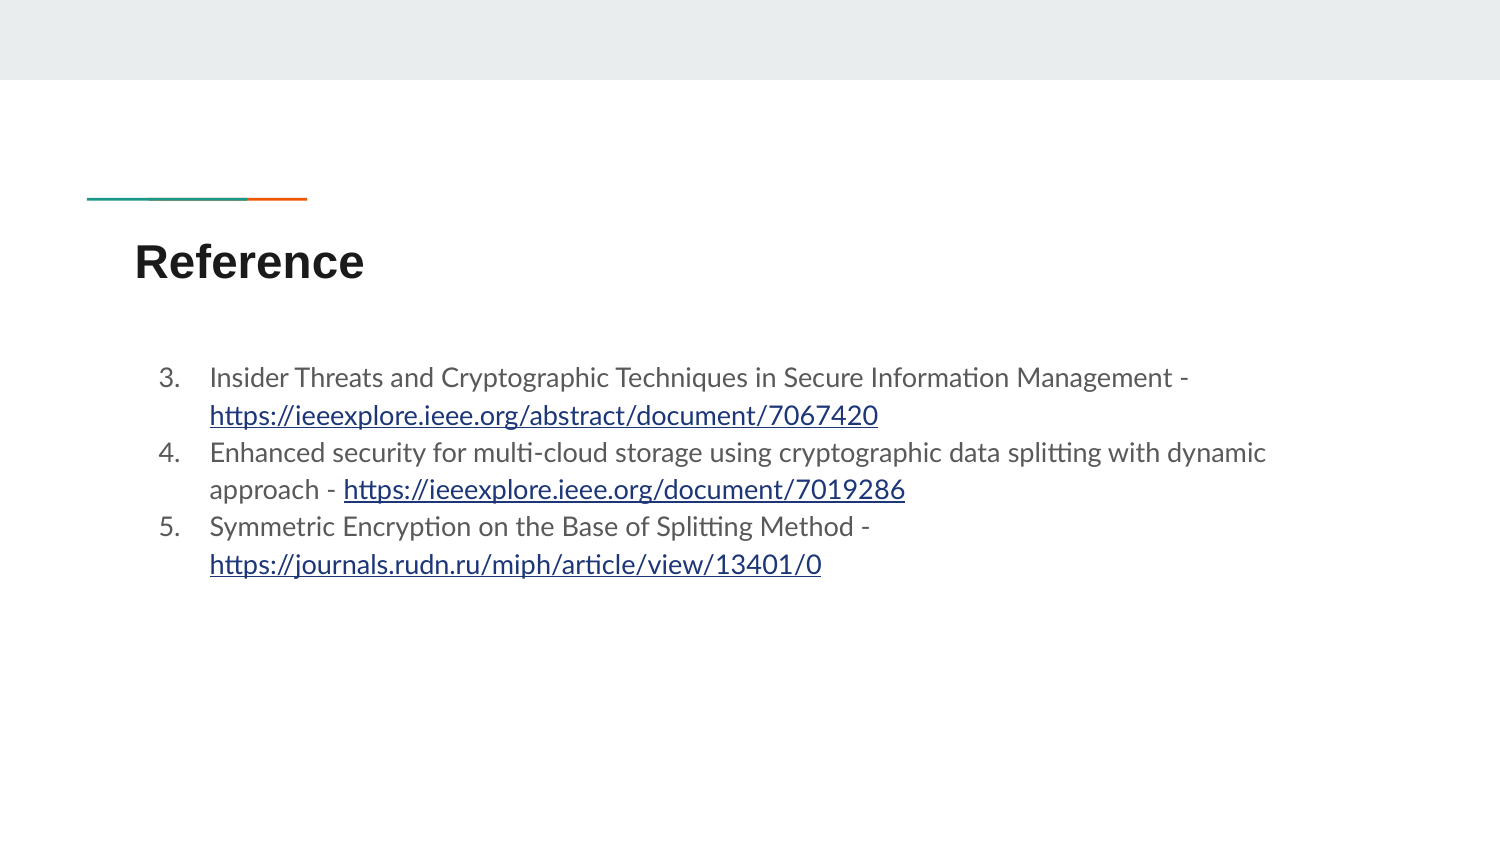

# Reference
Insider Threats and Cryptographic Techniques in Secure Information Management - https://ieeexplore.ieee.org/abstract/document/7067420
Enhanced security for multi-cloud storage using cryptographic data splitting with dynamic approach - https://ieeexplore.ieee.org/document/7019286
Symmetric Encryption on the Base of Splitting Method - https://journals.rudn.ru/miph/article/view/13401/0